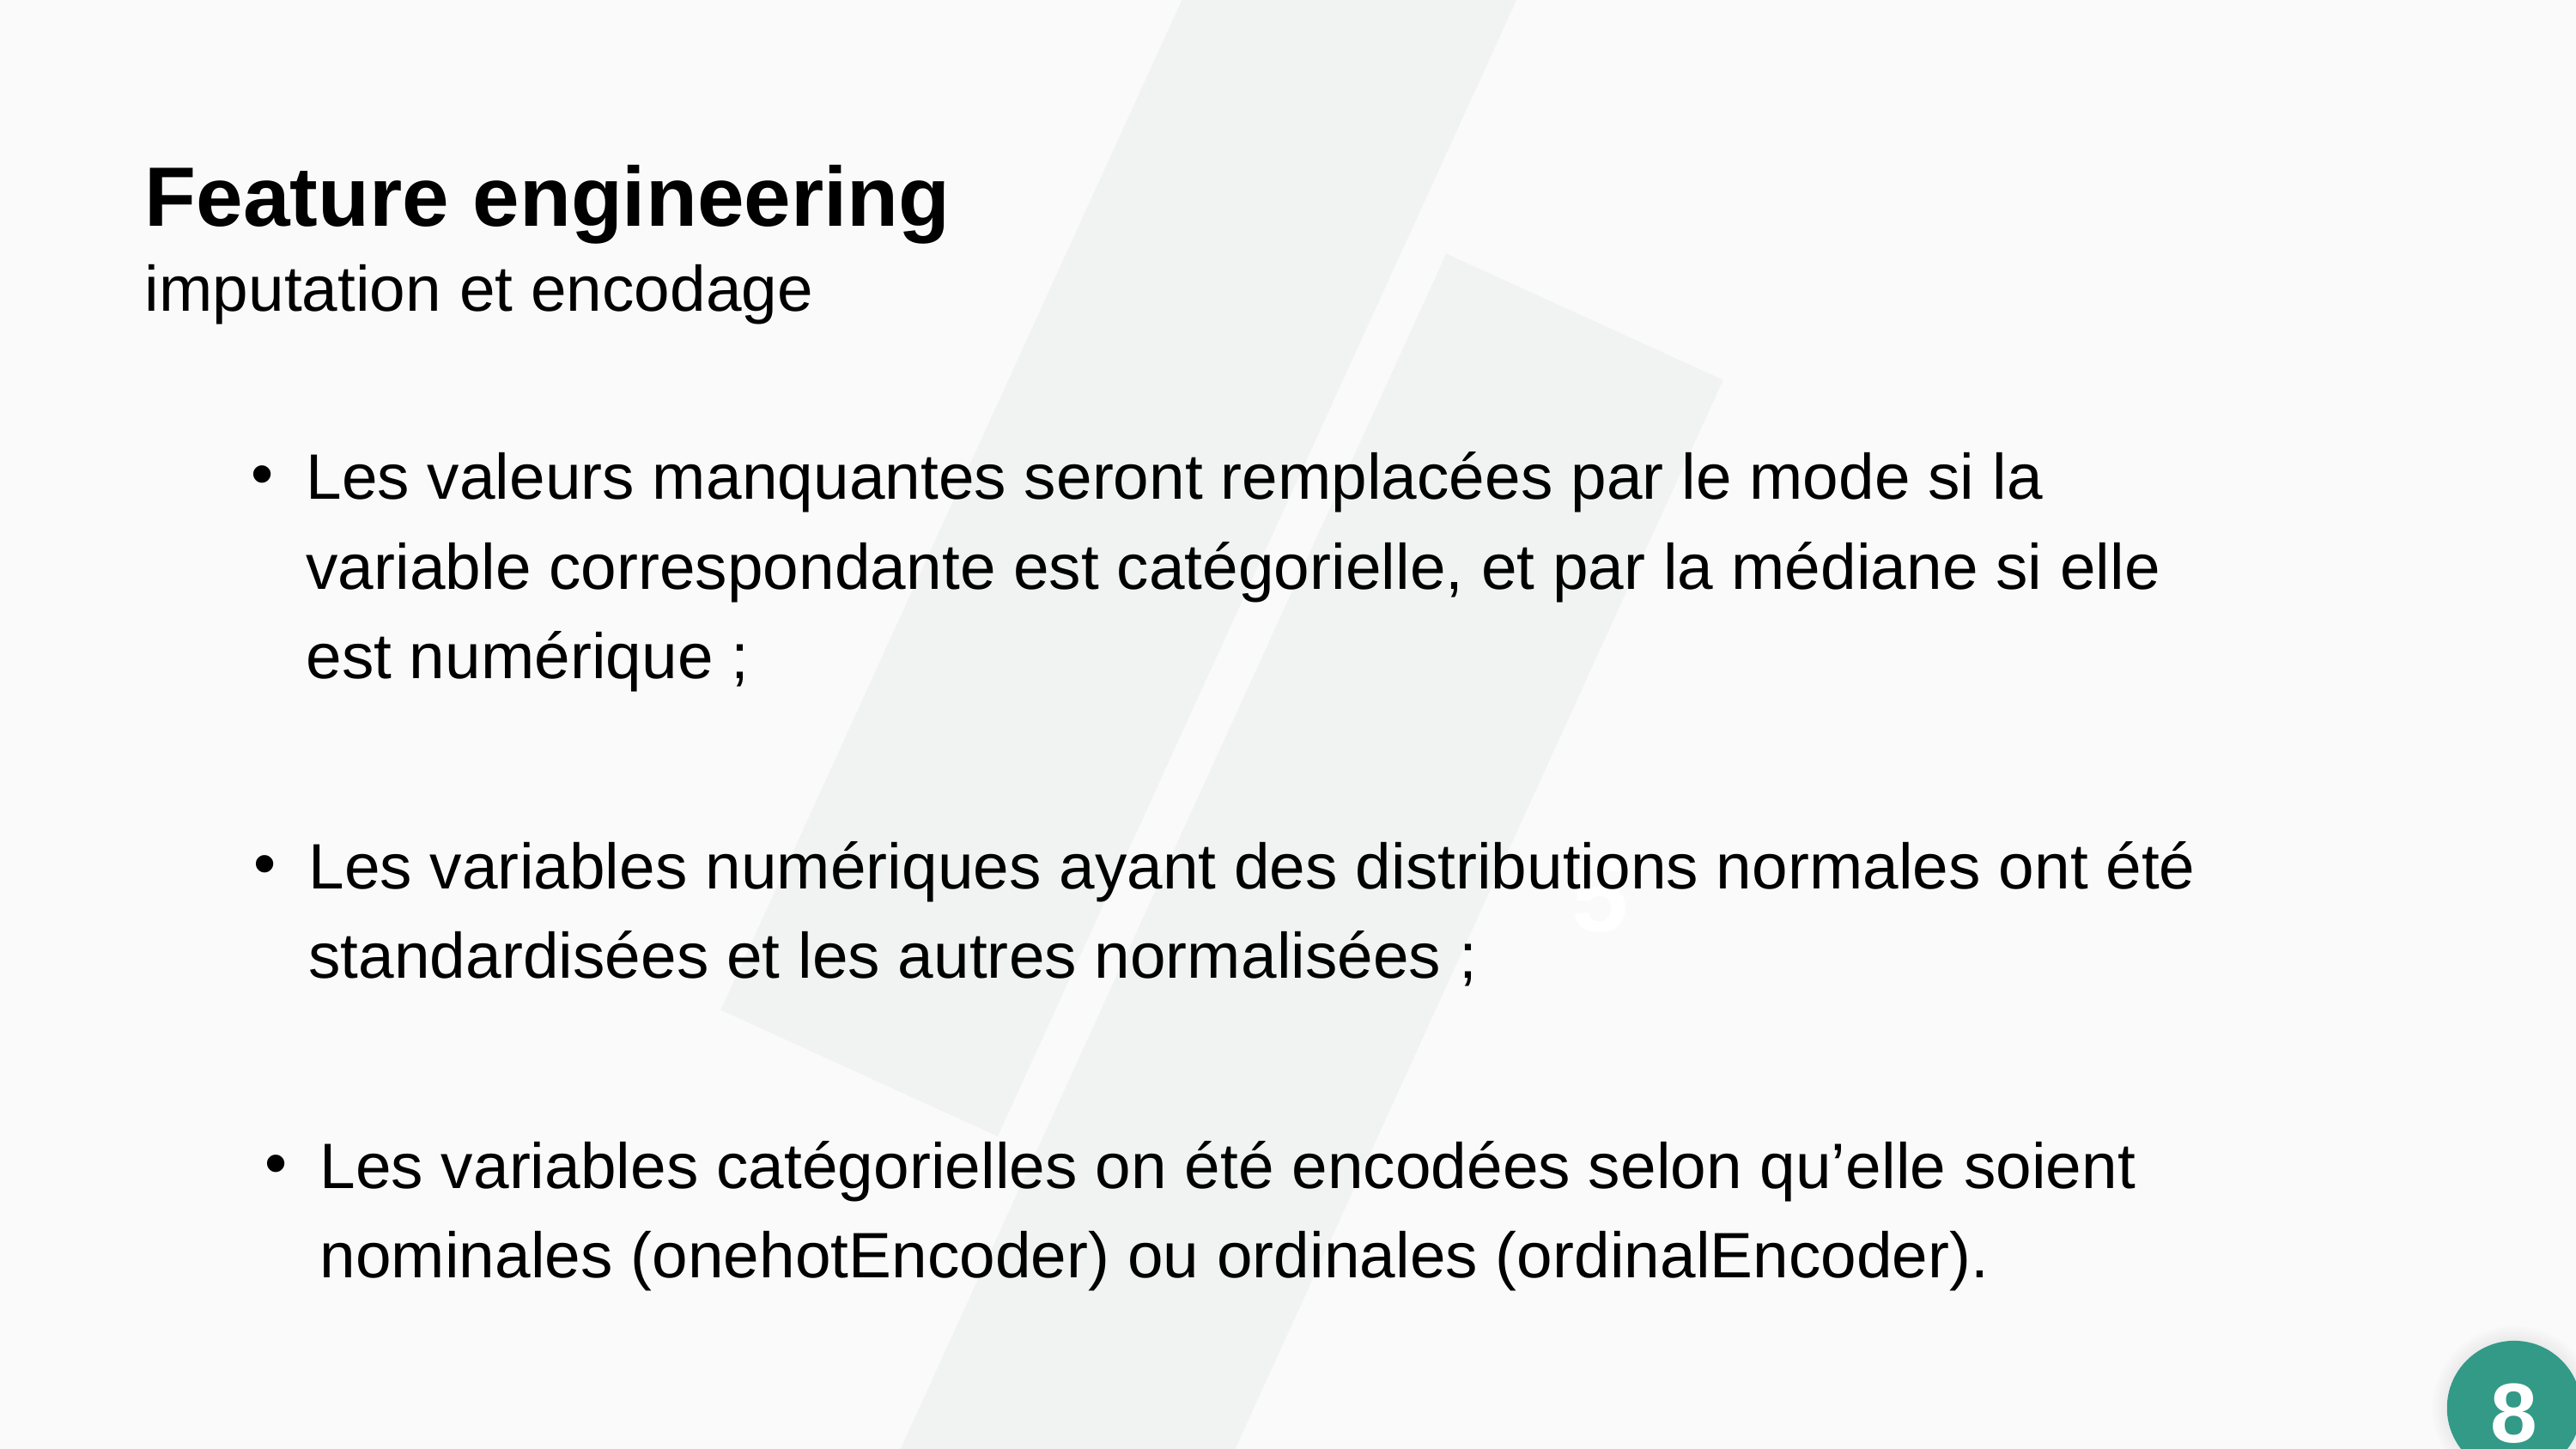

Feature engineering
imputation et encodage

Les valeurs manquantes seront remplacées par le mode si la variable correspondante est catégorielle, et par la médiane si elle est numérique ;

5
Les variables numériques ayant des distributions normales ont été standardisées et les autres normalisées ;

Les variables catégorielles on été encodées selon qu’elle soient nominales (onehotEncoder) ou ordinales (ordinalEncoder).

8